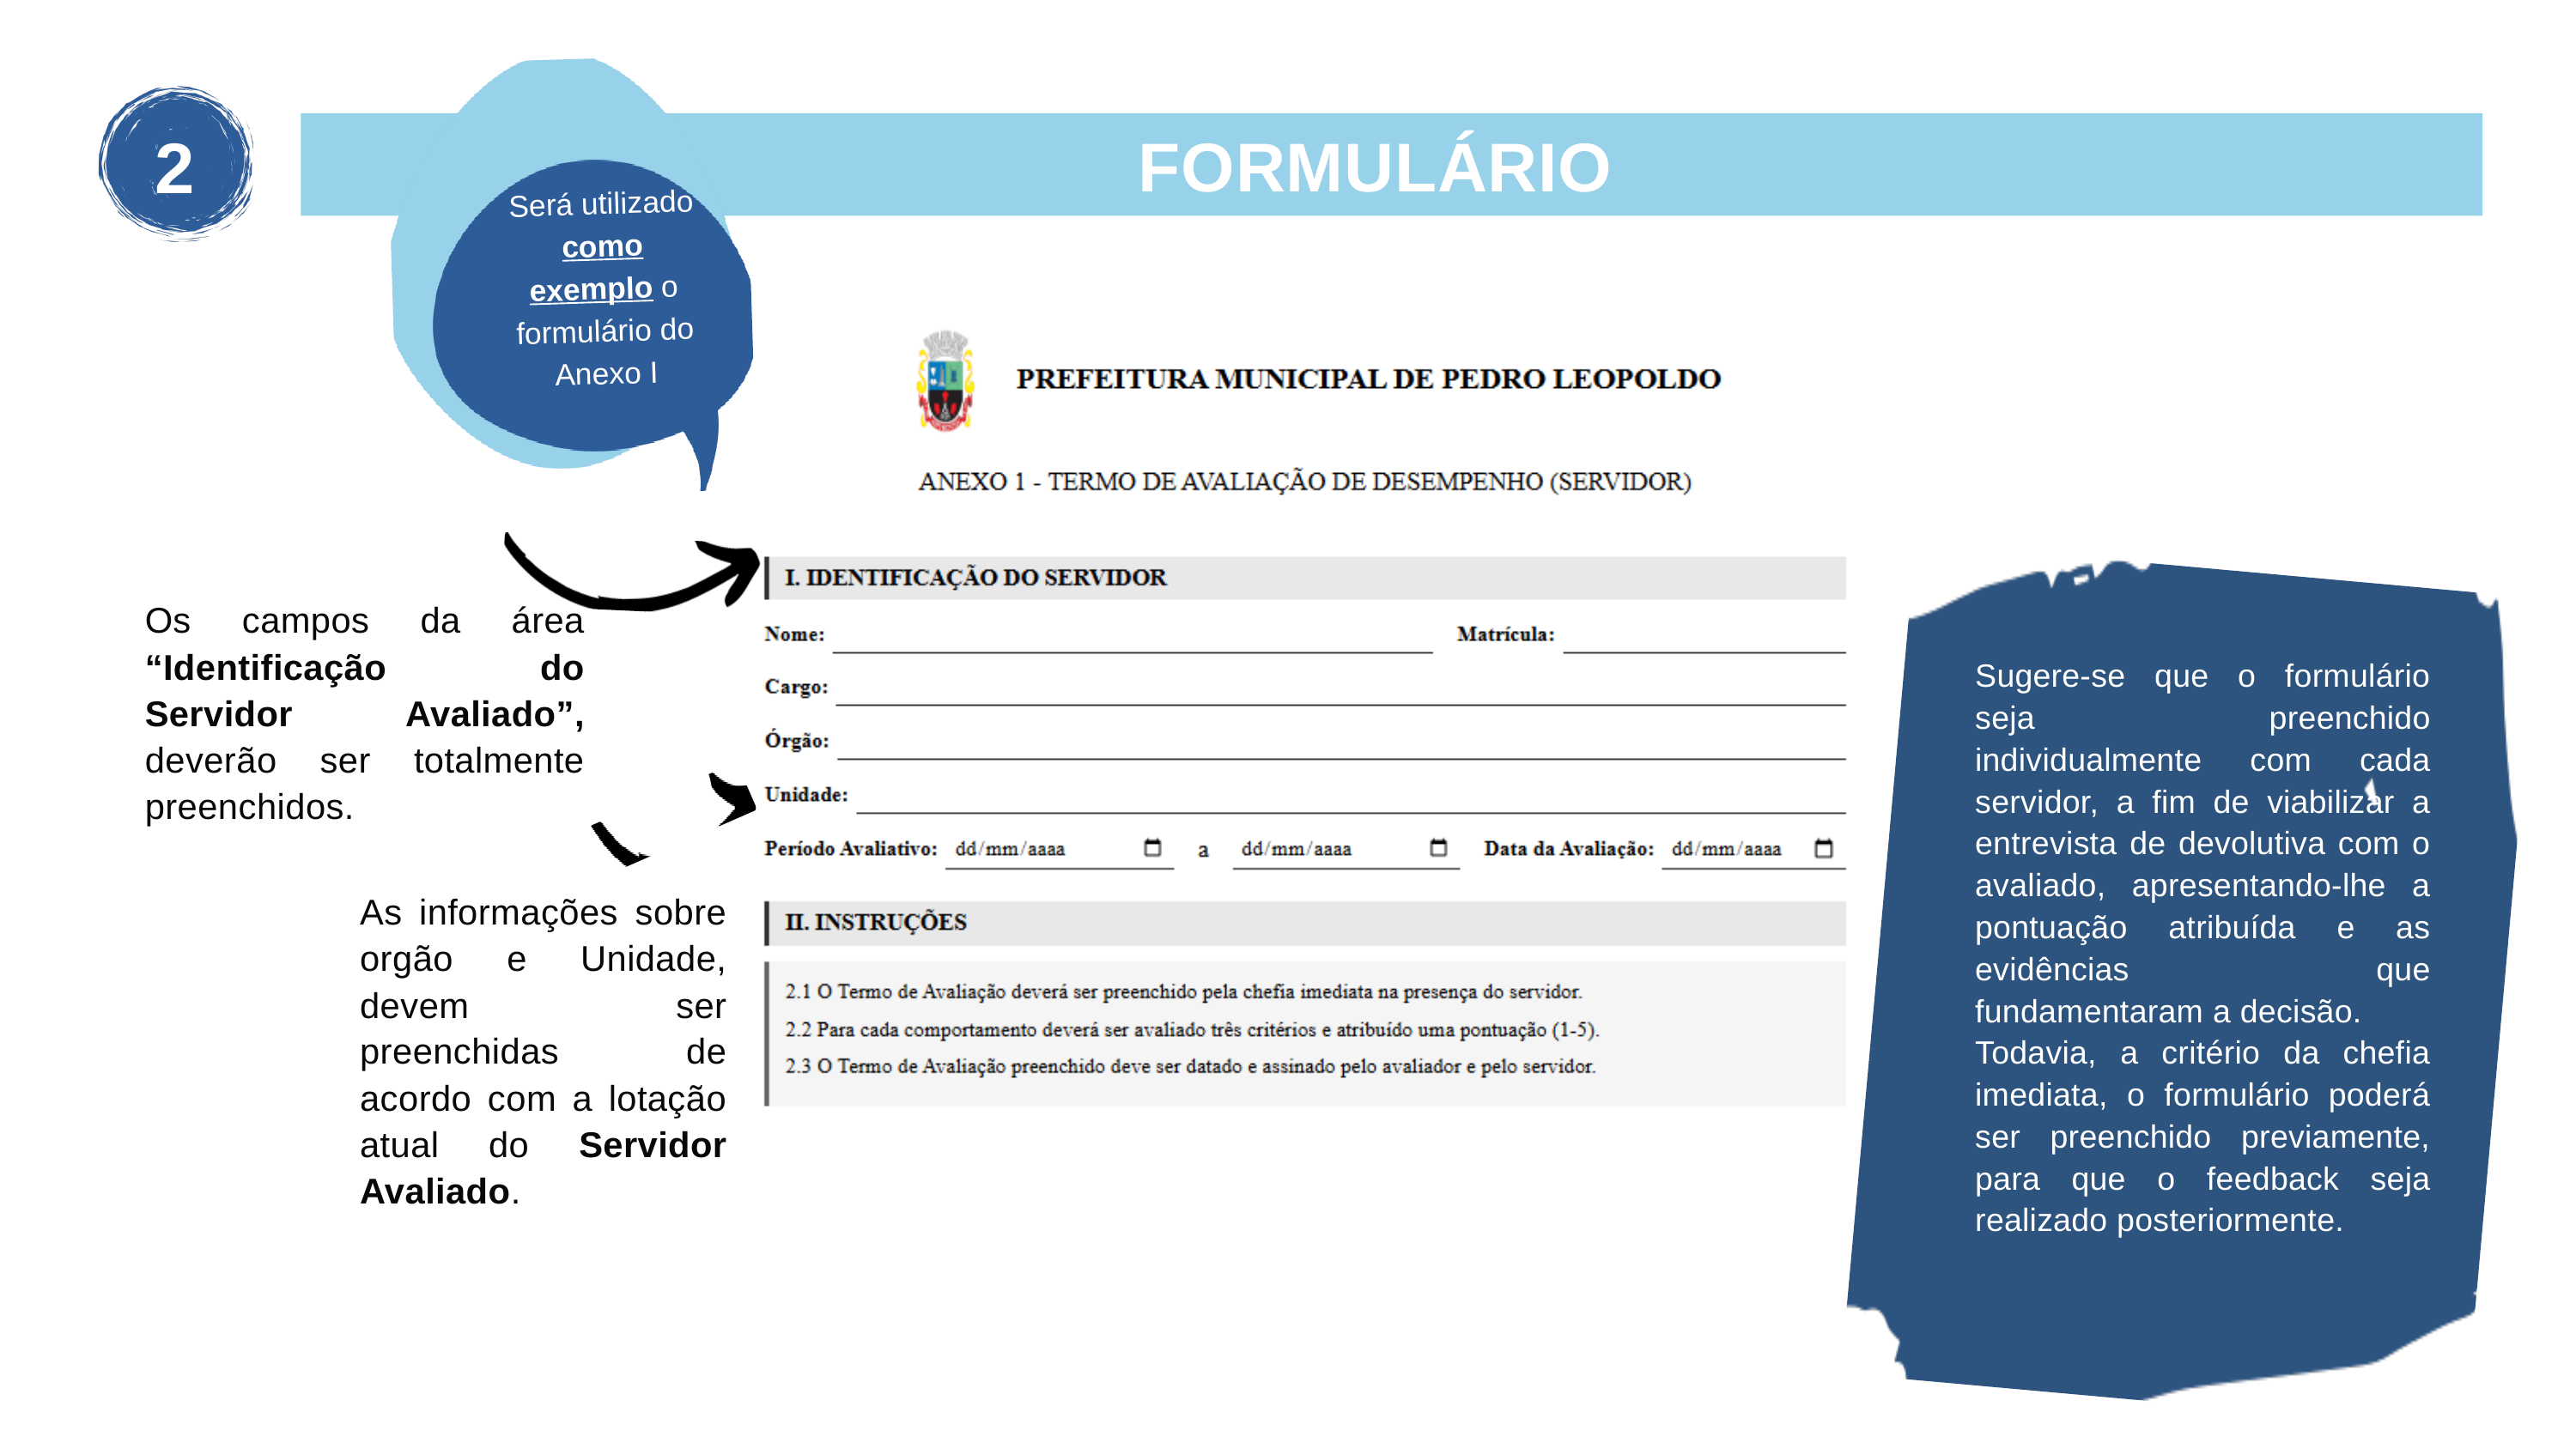

FORMULÁRIO
2
Será utilizado como exemplo o formulário do Anexo I

Os campos da área “Identificação do Servidor Avaliado”, deverão ser totalmente preenchidos.
Sugere-se que o formulário seja preenchido individualmente com cada servidor, a fim de viabilizar a entrevista de devolutiva com o avaliado, apresentando-lhe a pontuação atribuída e as evidências que fundamentaram a decisão.
Todavia, a critério da chefia imediata, o formulário poderá ser preenchido previamente, para que o feedback seja realizado posteriormente.

As informações sobre orgão e Unidade, devem ser preenchidas de acordo com a lotação atual do Servidor Avaliado.